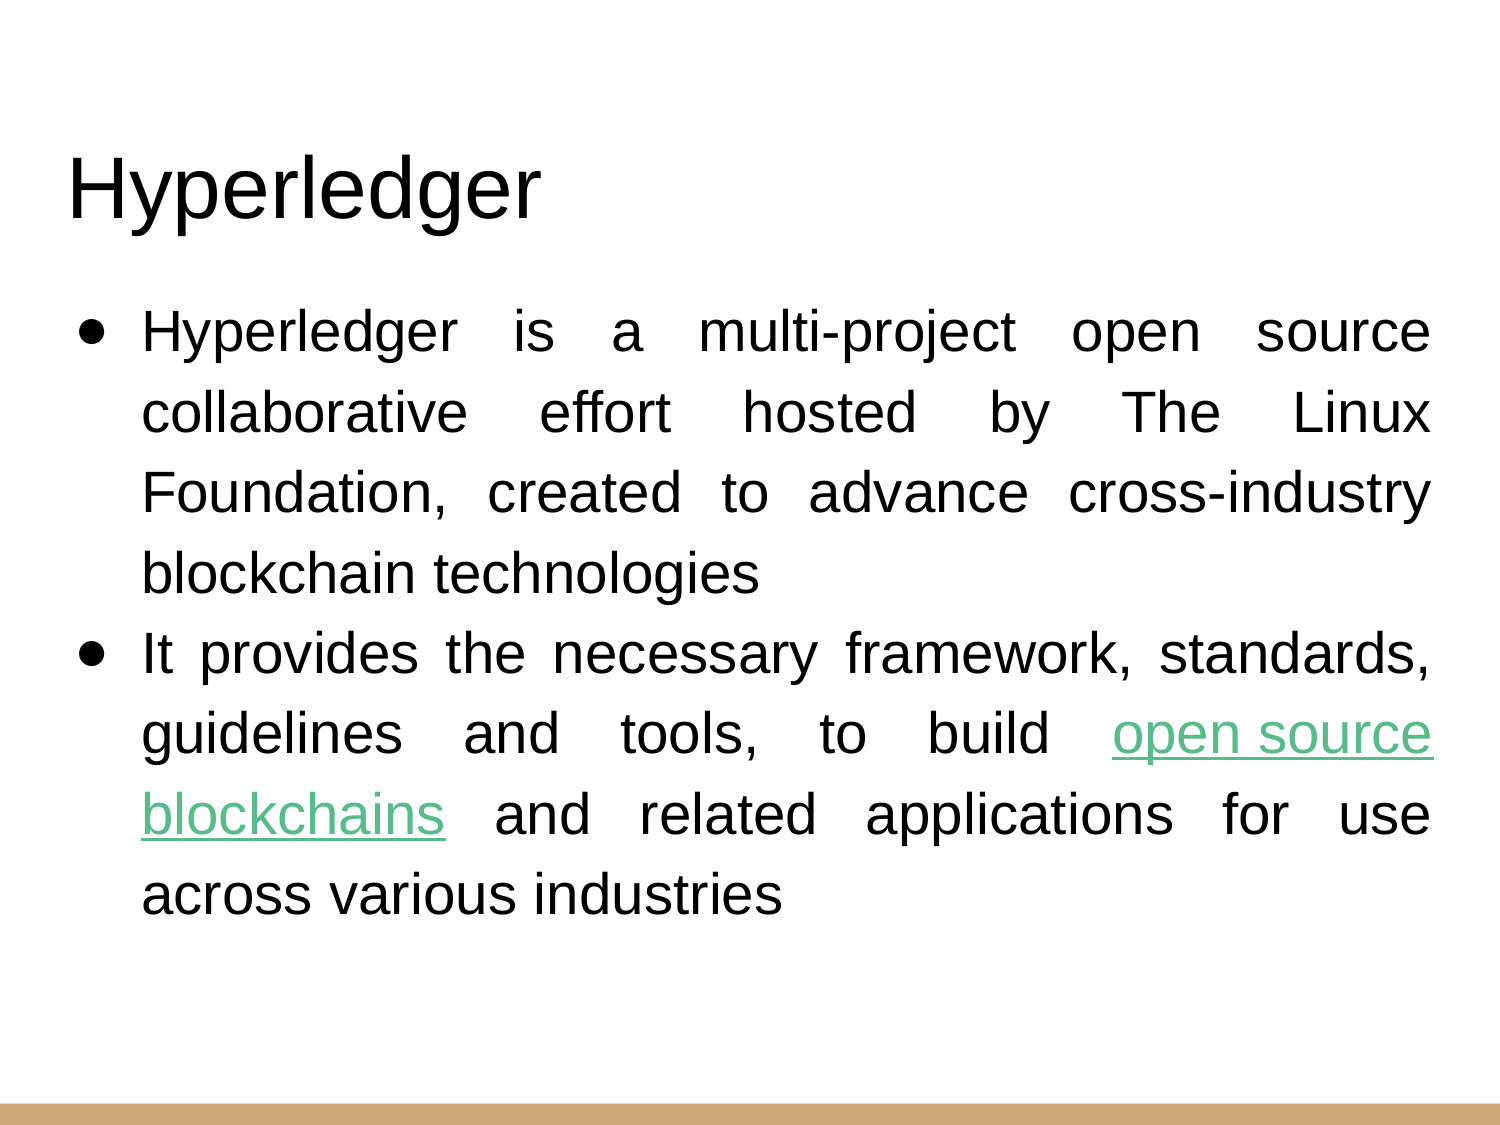

# Hyperledger
Hyperledger is a multi-project open source collaborative effort hosted by The Linux Foundation, created to advance cross-industry blockchain technologies
It provides the necessary framework, standards, guidelines and tools, to build open source blockchains and related applications for use across various industries